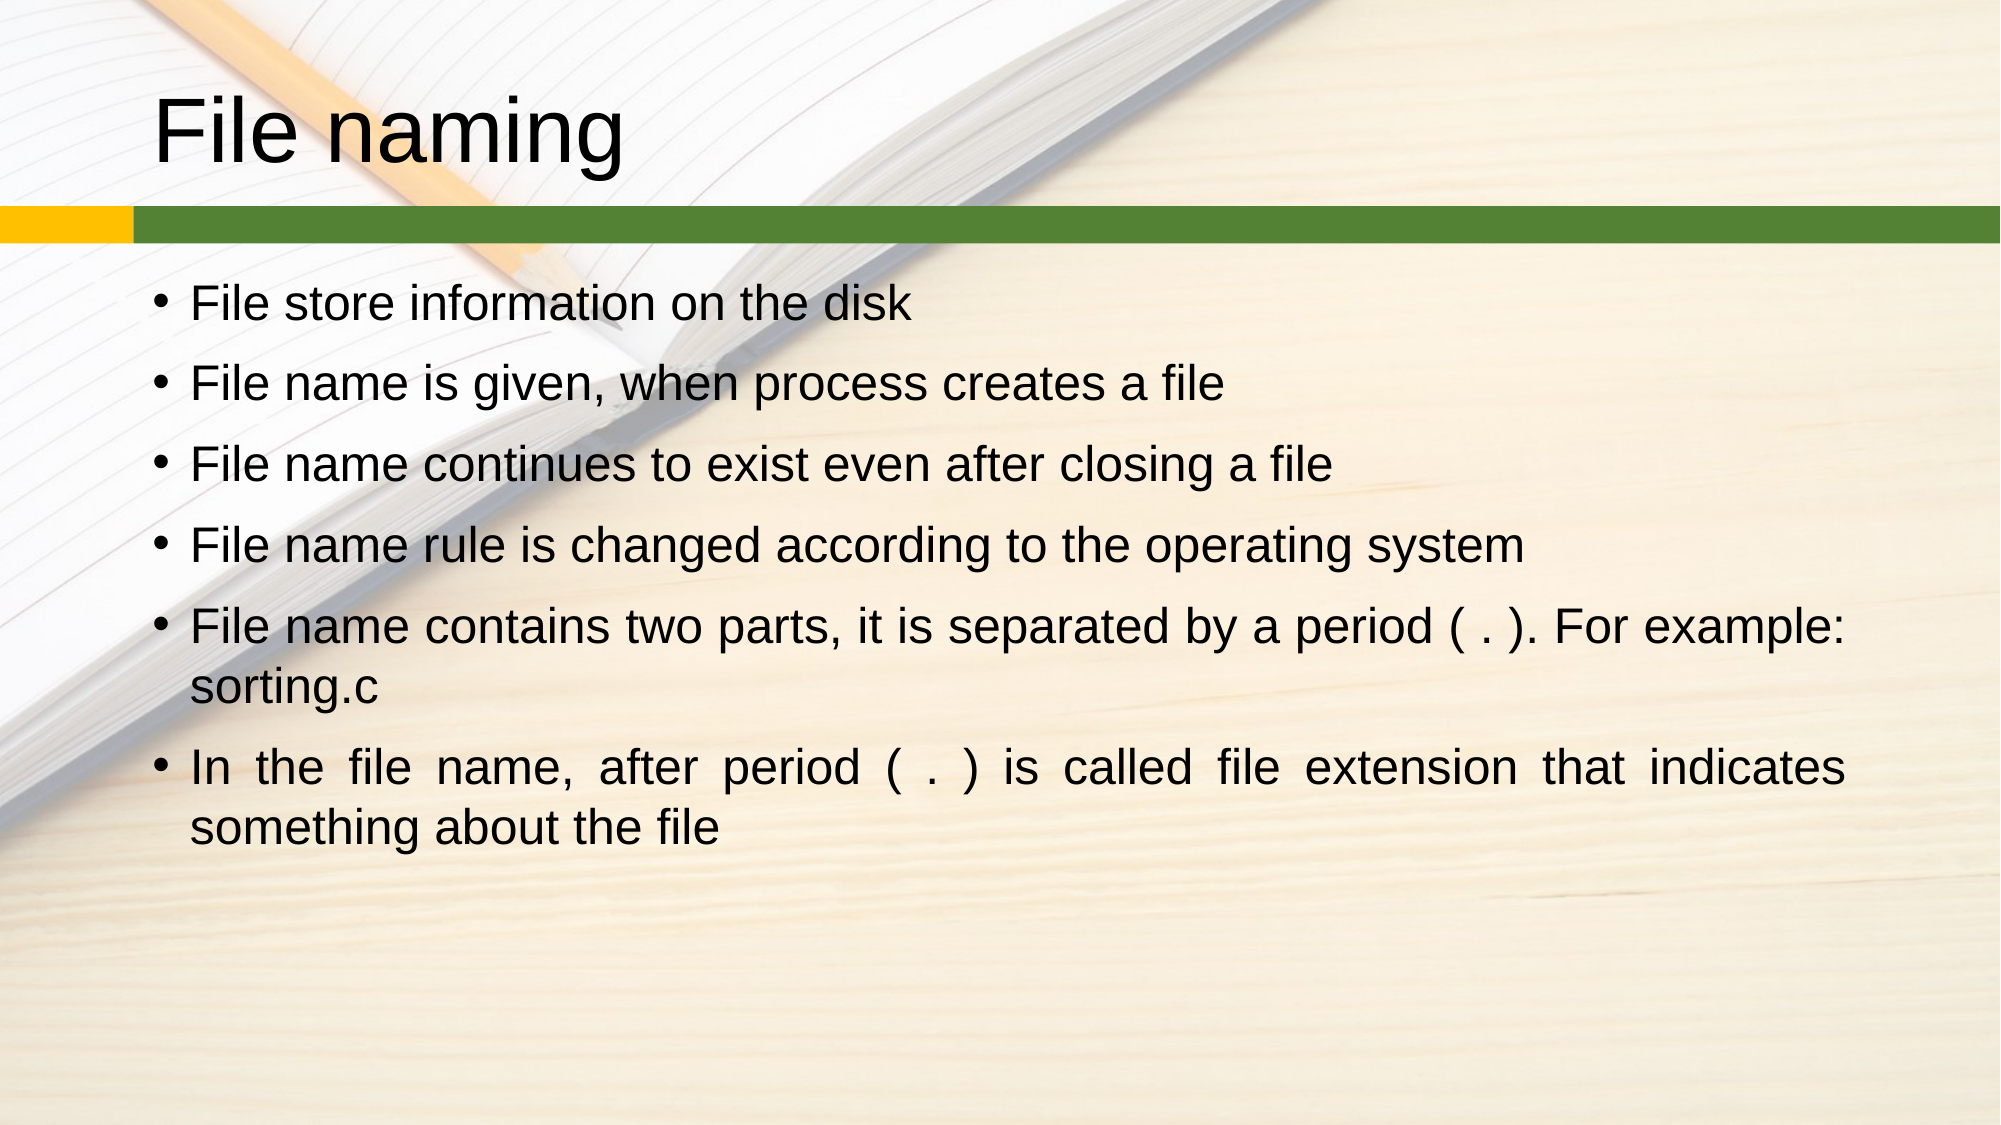

# File naming
File store information on the disk
File name is given, when process creates a file
File name continues to exist even after closing a file
File name rule is changed according to the operating system
File name contains two parts, it is separated by a period ( . ). For example: sorting.c
In the file name, after period ( . ) is called file extension that indicates something about the file